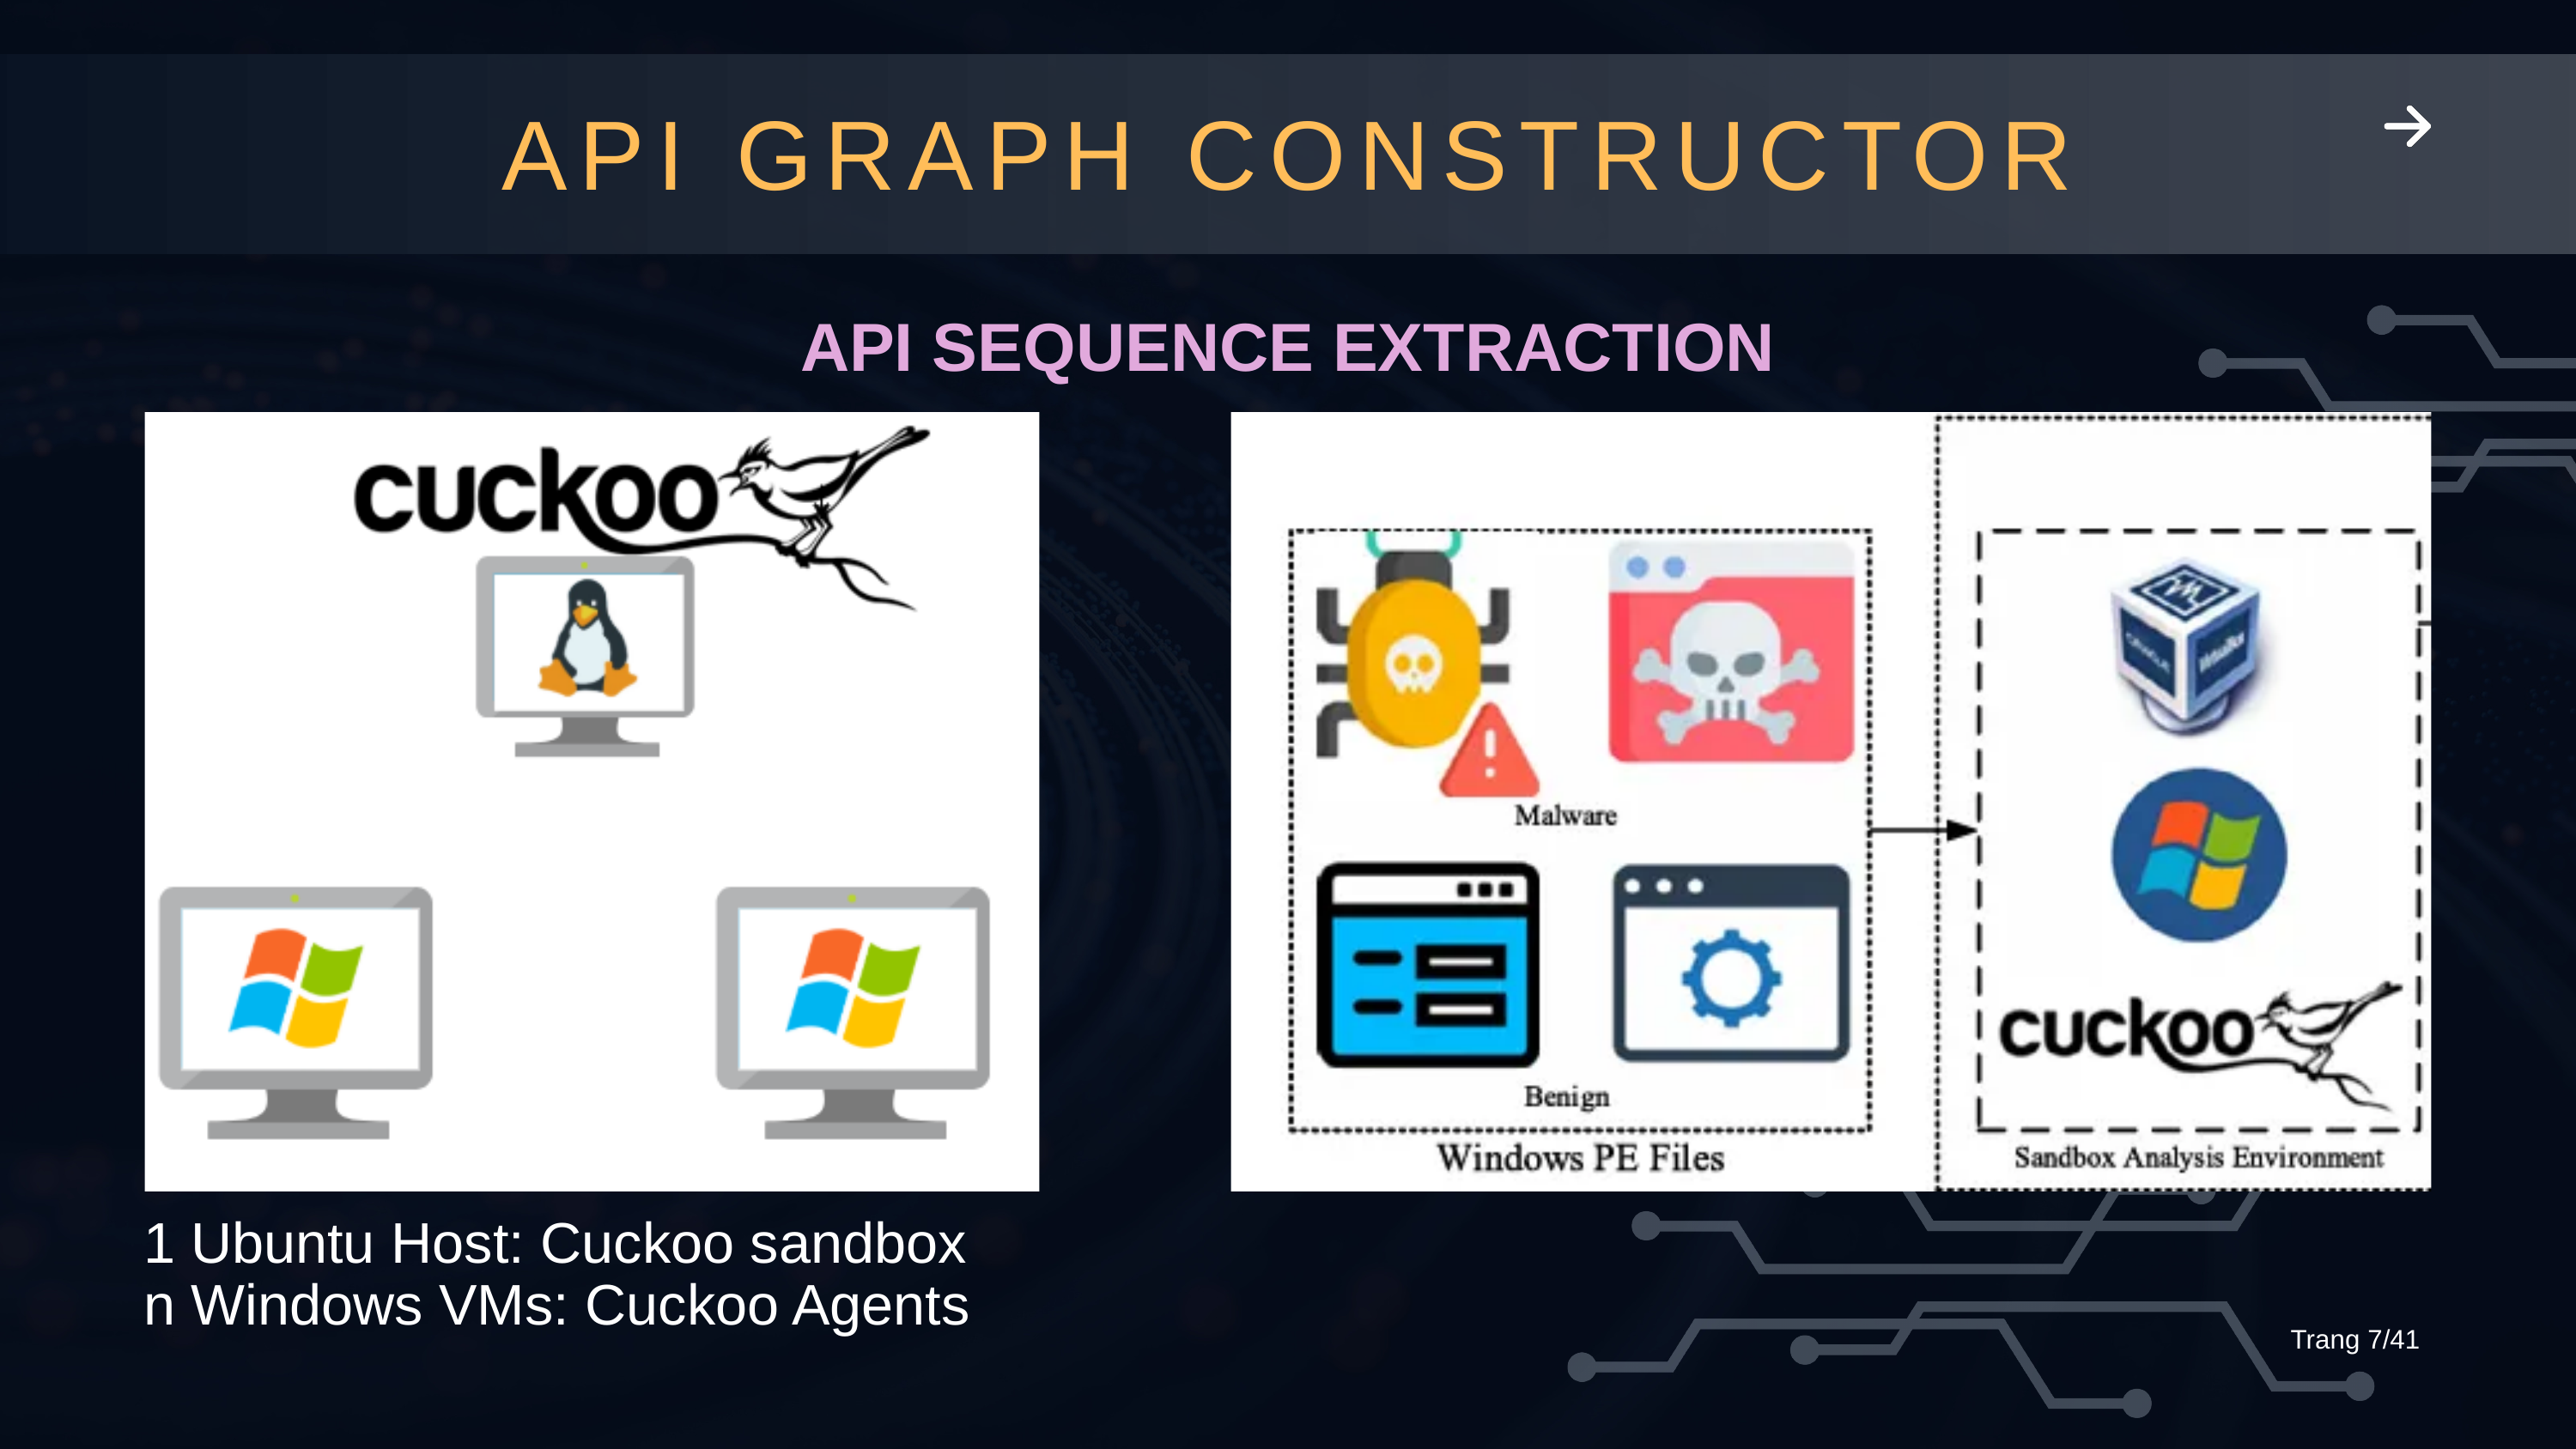

API GRAPH CONSTRUCTOR

API SEQUENCE EXTRACTION

1 Ubuntu Host: Cuckoo sandbox
n Windows VMs: Cuckoo Agents

Trang 7/41